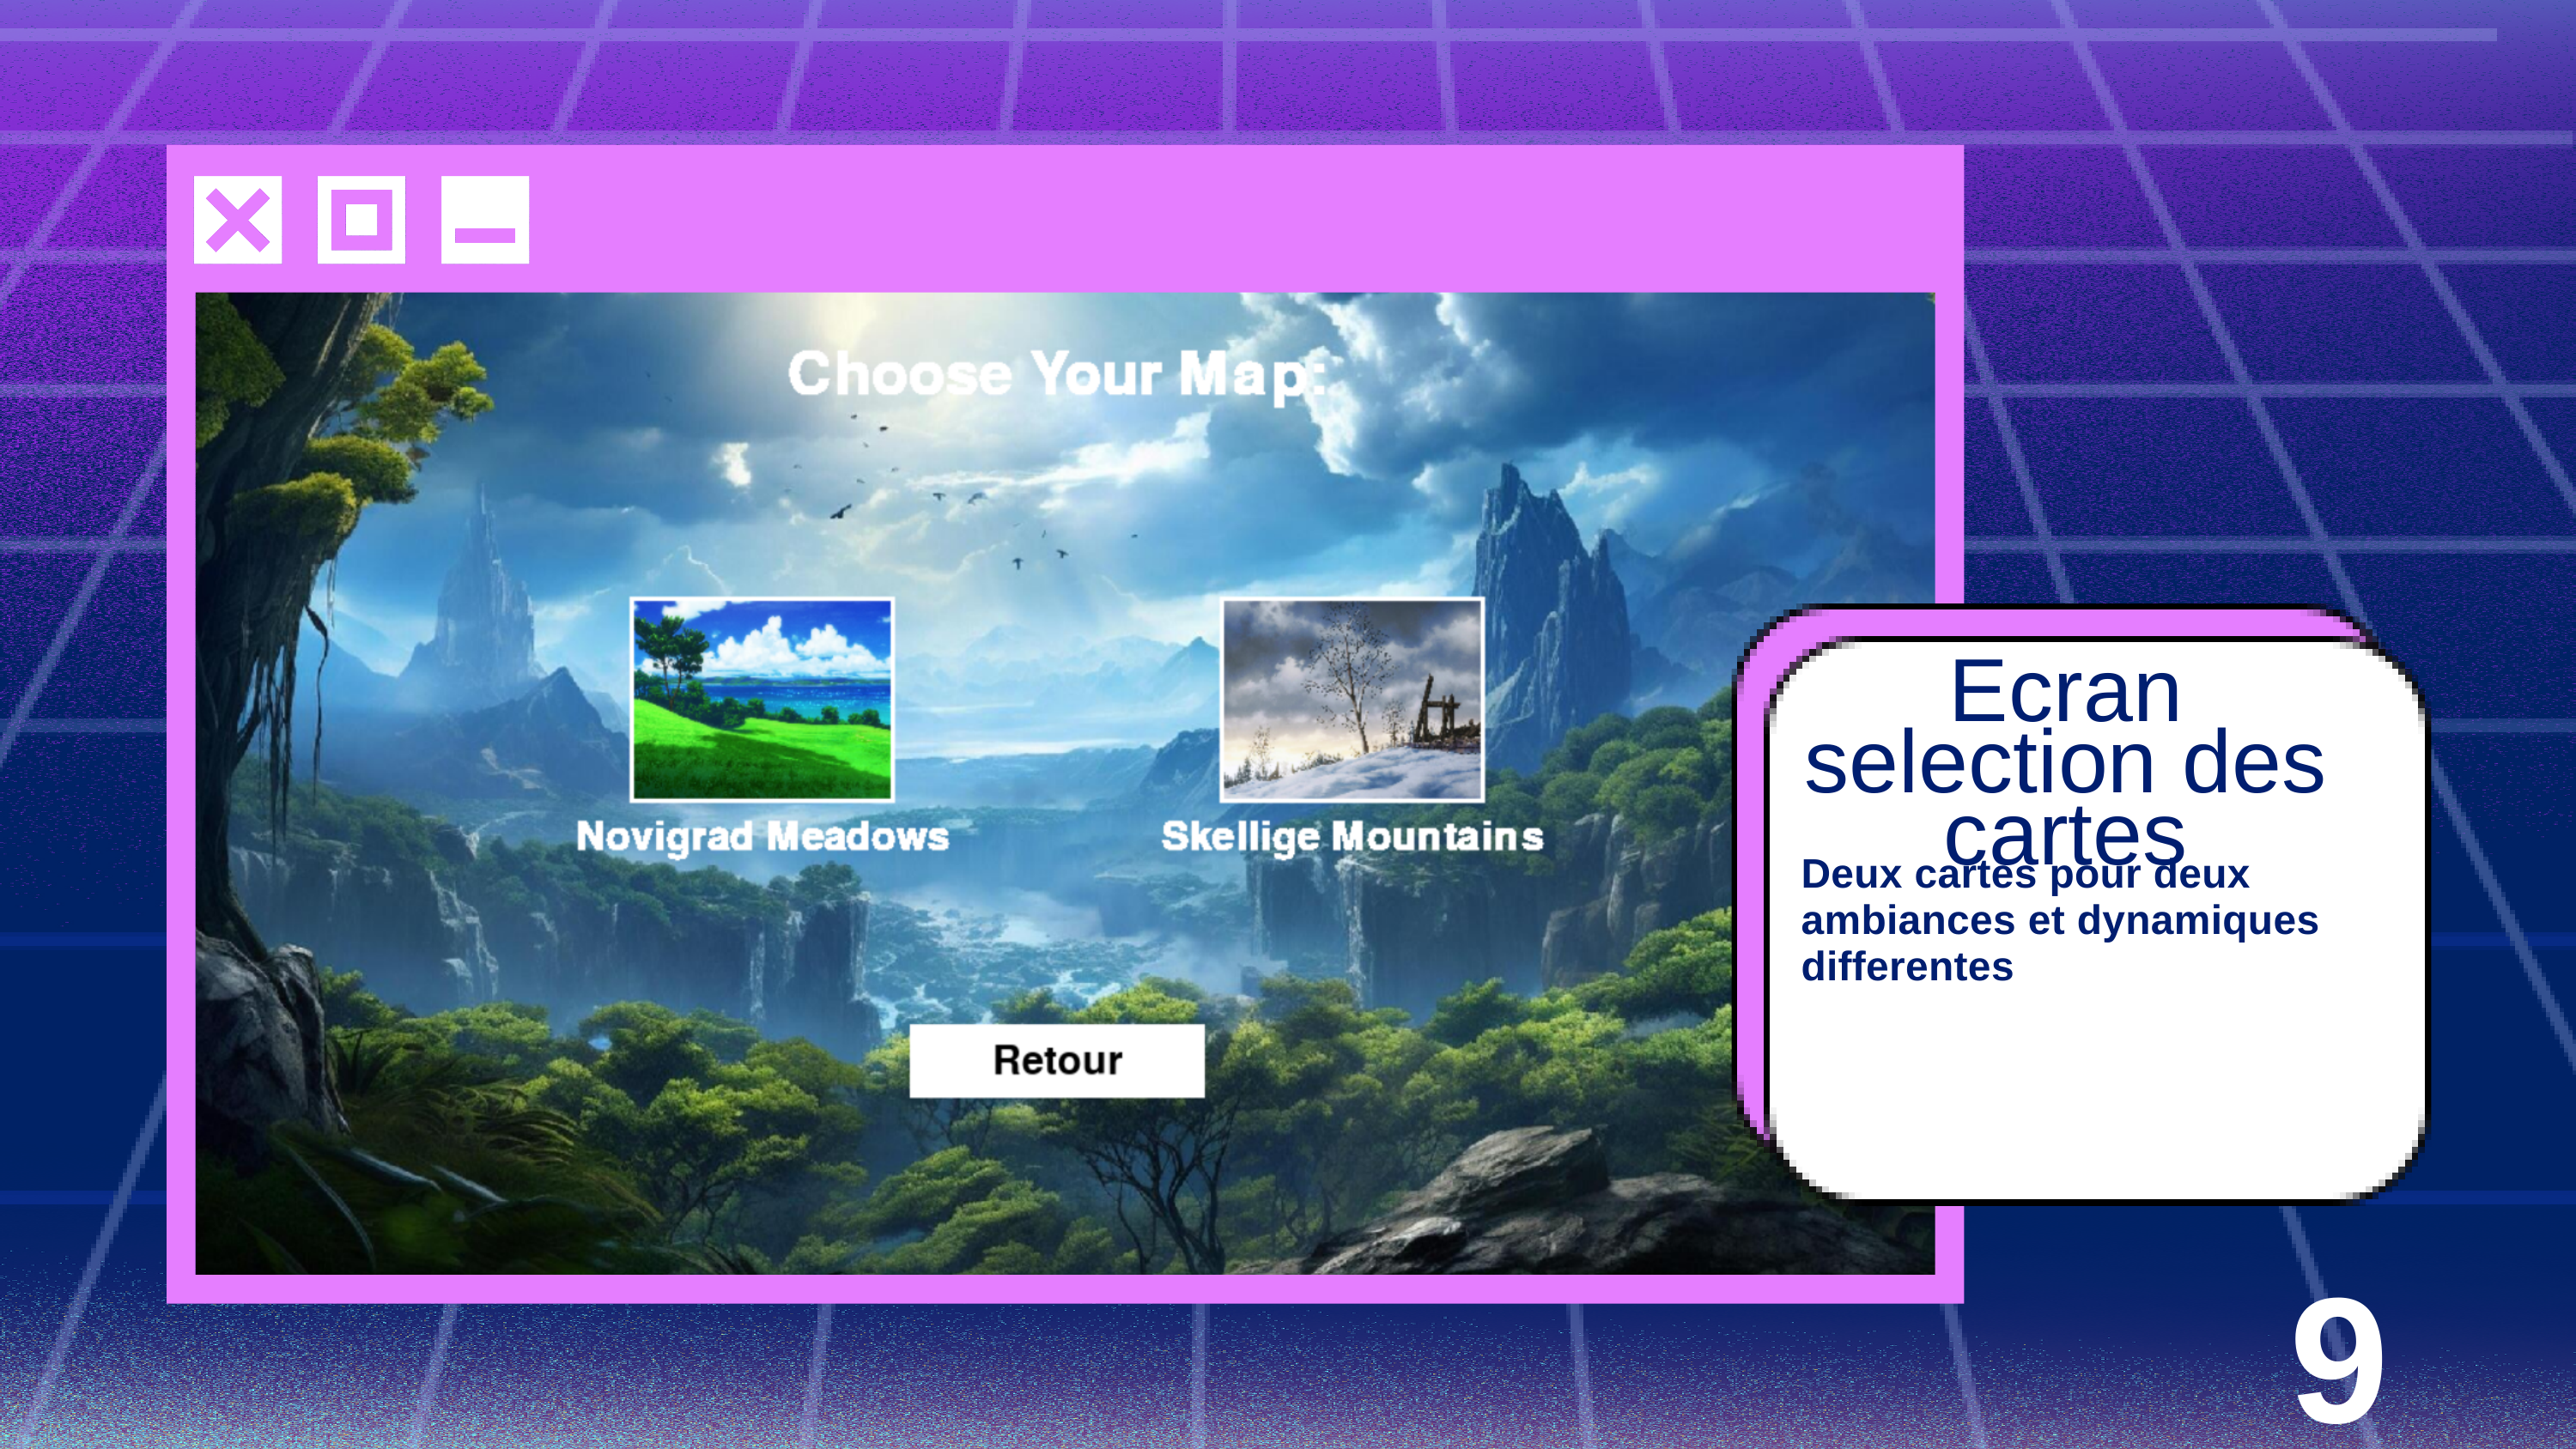

Ecran selection des cartes
Deux cartes pour deux ambiances et dynamiques differentes
9